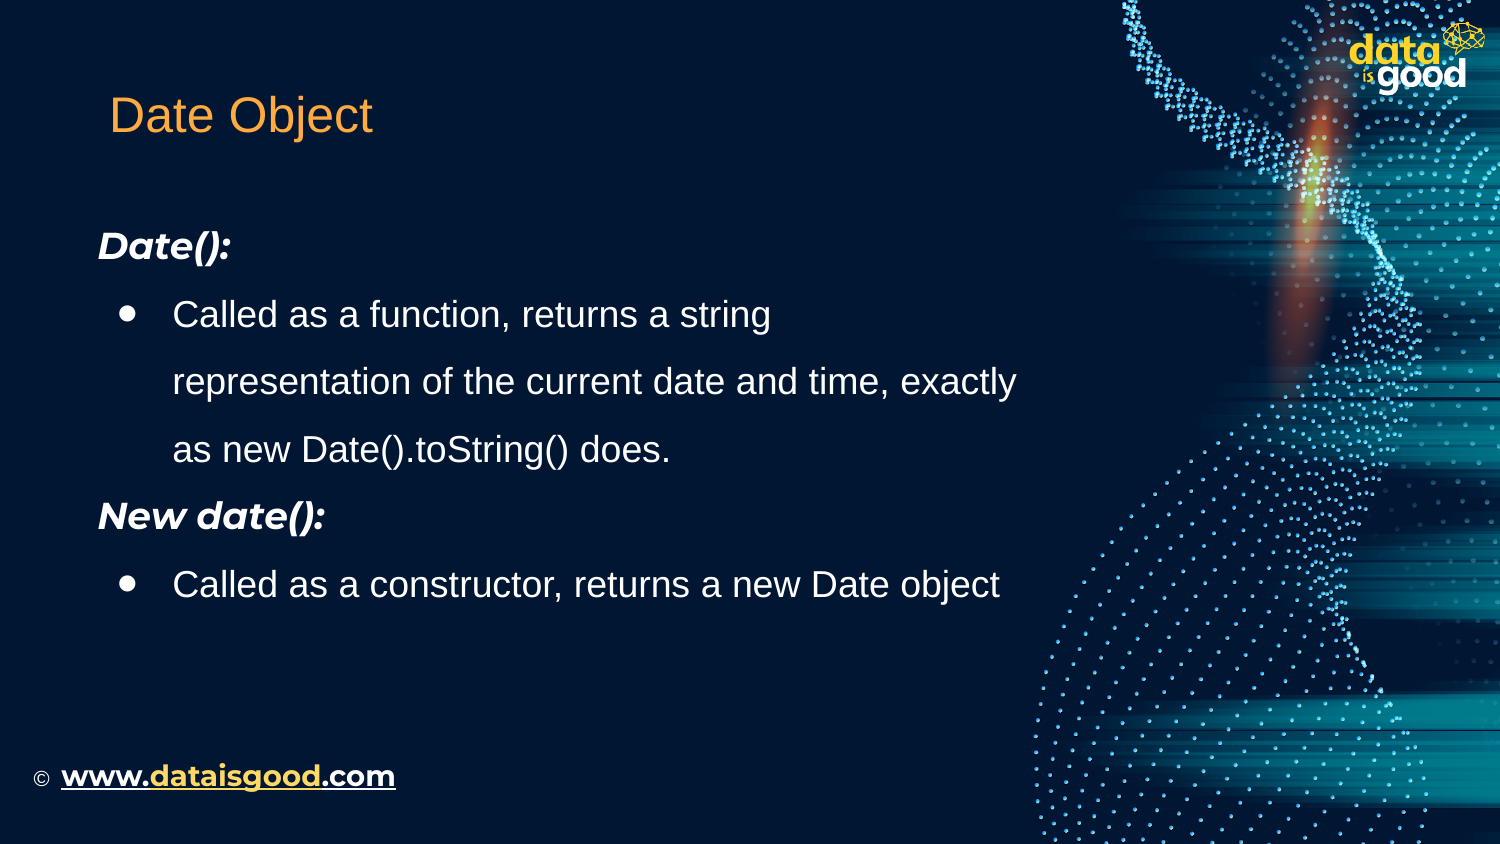

# Date Object
Date():
Called as a function, returns a string representation of the current date and time, exactly as new Date().toString() does.
New date():
Called as a constructor, returns a new Date object